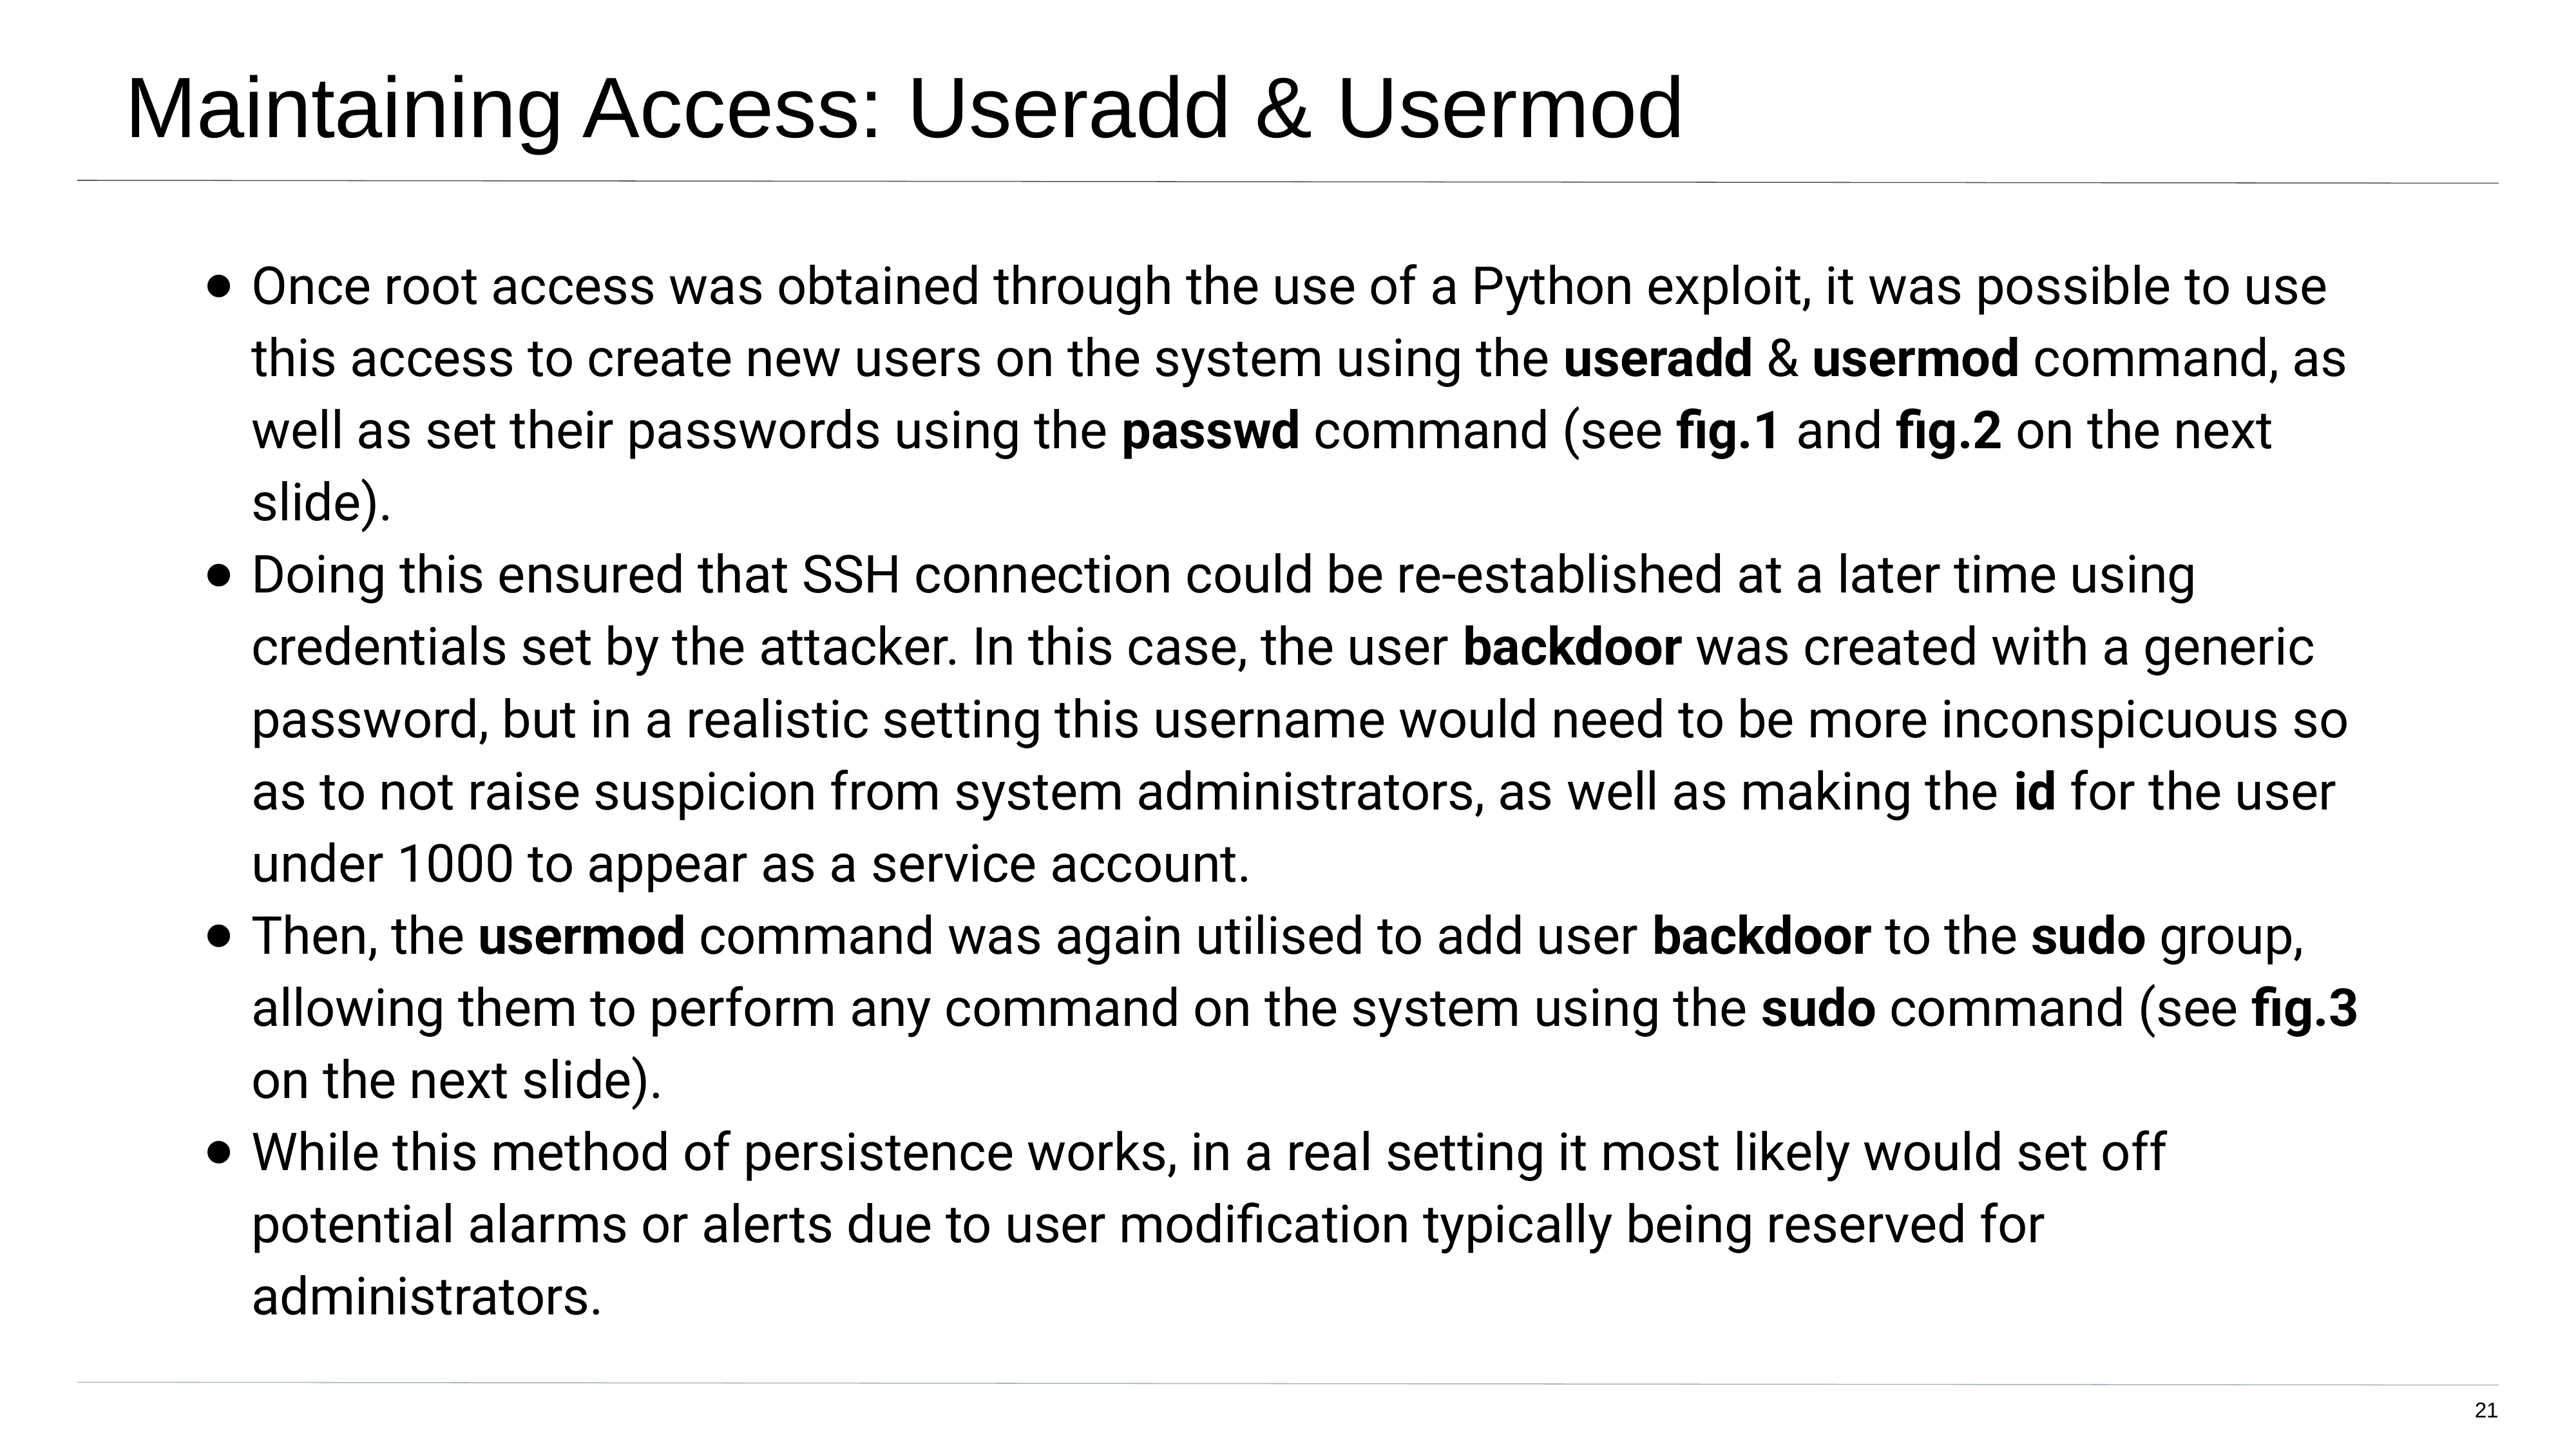

# Maintaining Access: Useradd & Usermod
Once root access was obtained through the use of a Python exploit, it was possible to use this access to create new users on the system using the useradd & usermod command, as well as set their passwords using the passwd command (see fig.1 and fig.2 on the next slide).
Doing this ensured that SSH connection could be re-established at a later time using credentials set by the attacker. In this case, the user backdoor was created with a generic password, but in a realistic setting this username would need to be more inconspicuous so as to not raise suspicion from system administrators, as well as making the id for the user under 1000 to appear as a service account.
Then, the usermod command was again utilised to add user backdoor to the sudo group, allowing them to perform any command on the system using the sudo command (see fig.3 on the next slide).
While this method of persistence works, in a real setting it most likely would set off potential alarms or alerts due to user modification typically being reserved for administrators.
21